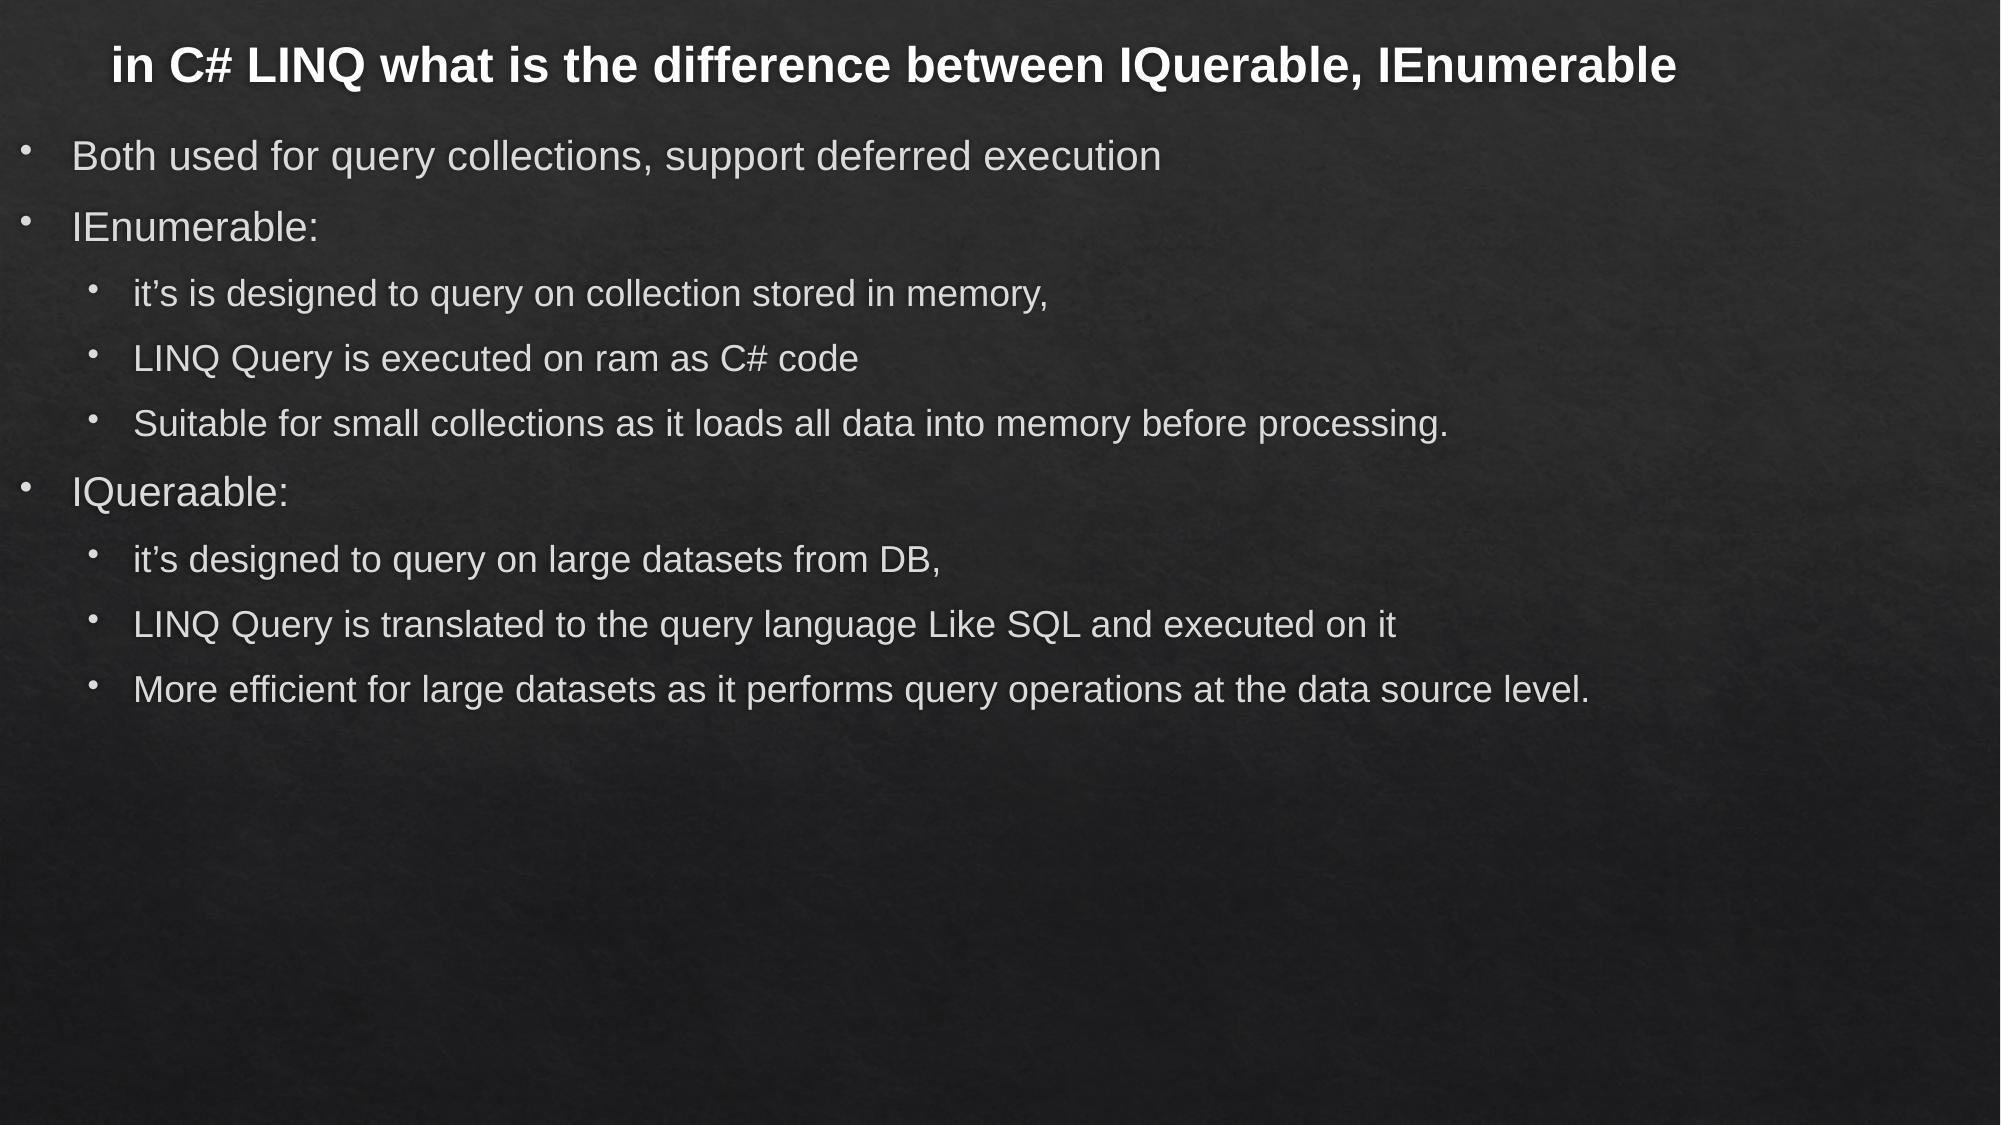

# in C# LINQ what is the difference between IQuerable, IEnumerable
Both used for query collections, support deferred execution
IEnumerable:
it’s is designed to query on collection stored in memory,
LINQ Query is executed on ram as C# code
Suitable for small collections as it loads all data into memory before processing.
IQueraable:
it’s designed to query on large datasets from DB,
LINQ Query is translated to the query language Like SQL and executed on it
More efficient for large datasets as it performs query operations at the data source level.